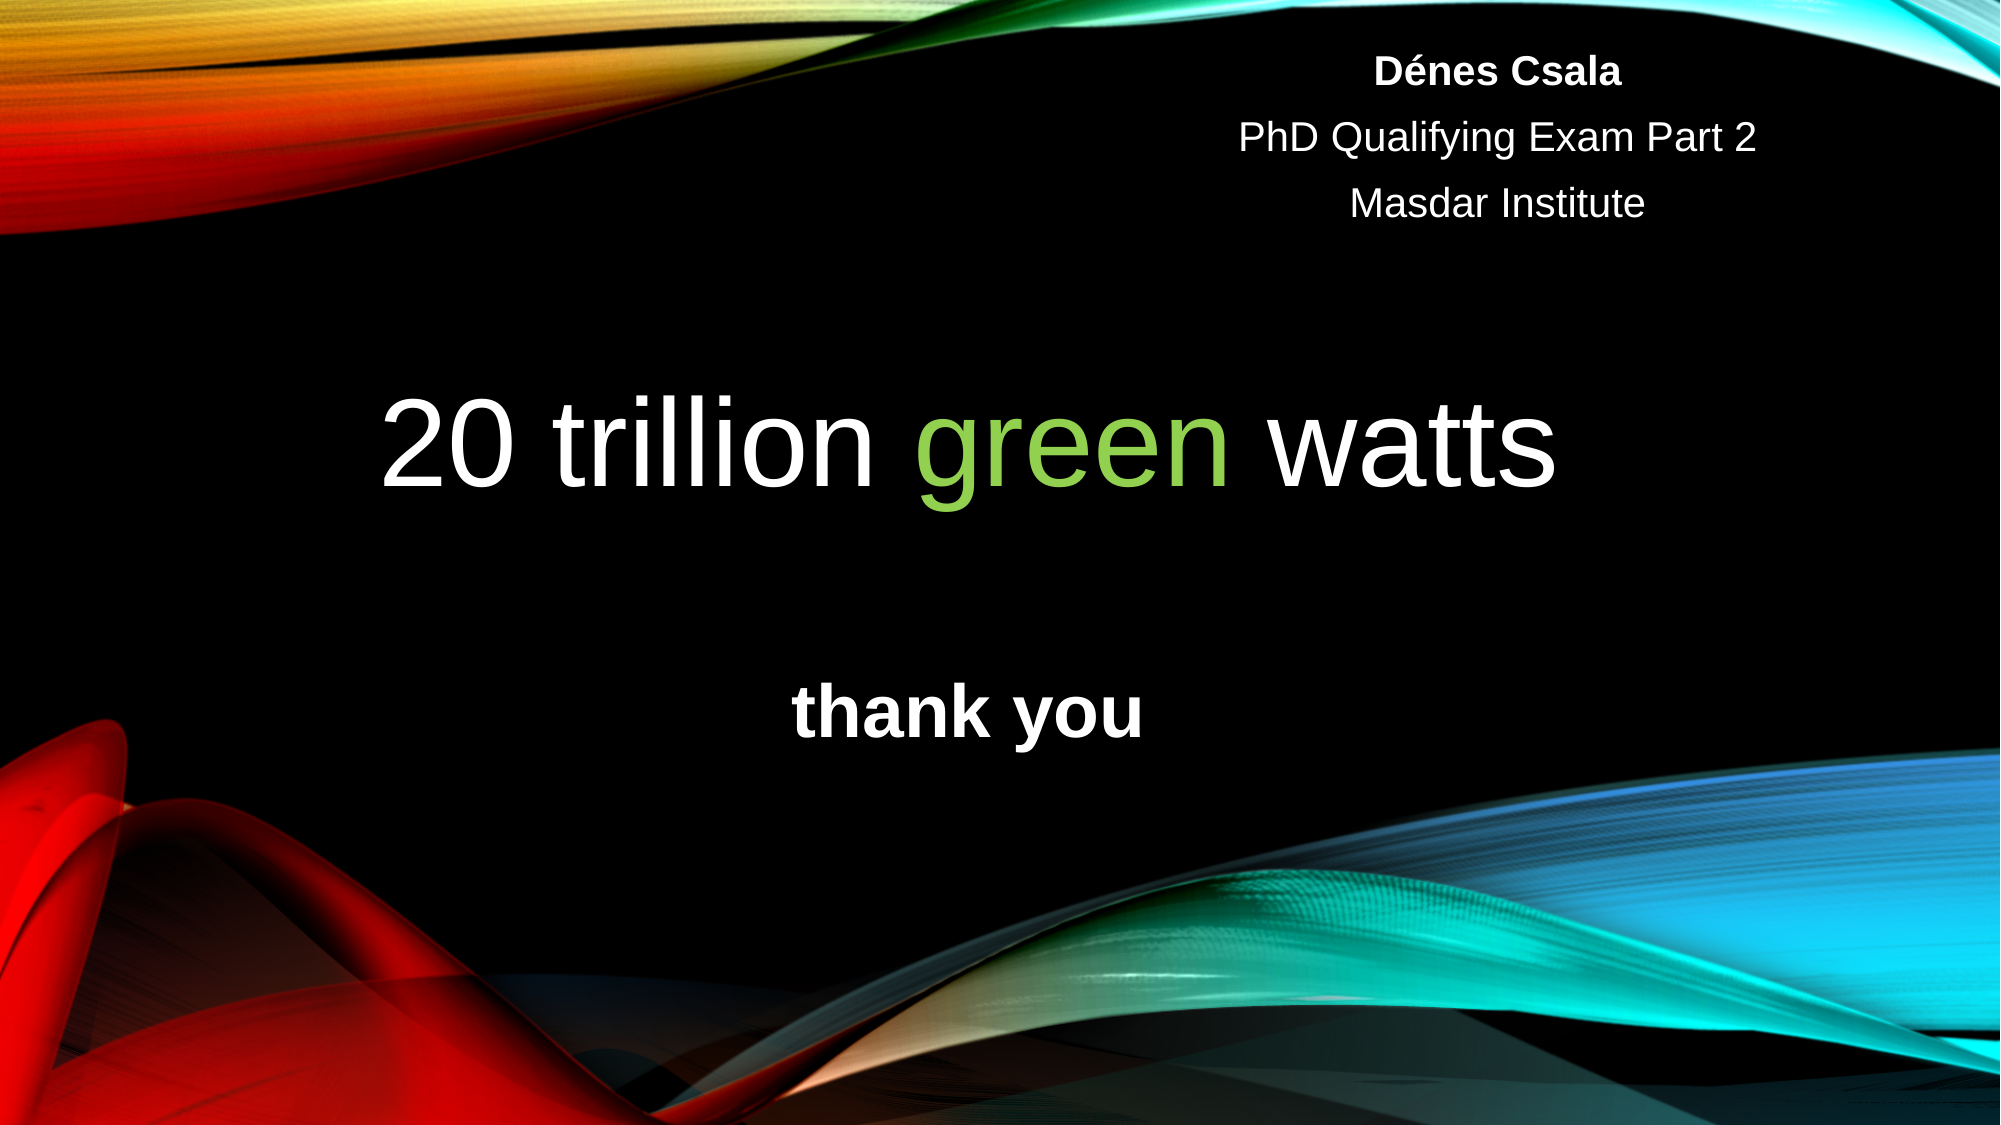

Dénes Csala
PhD Qualifying Exam Part 2
Masdar Institute
20 trillion green watts
# thank you